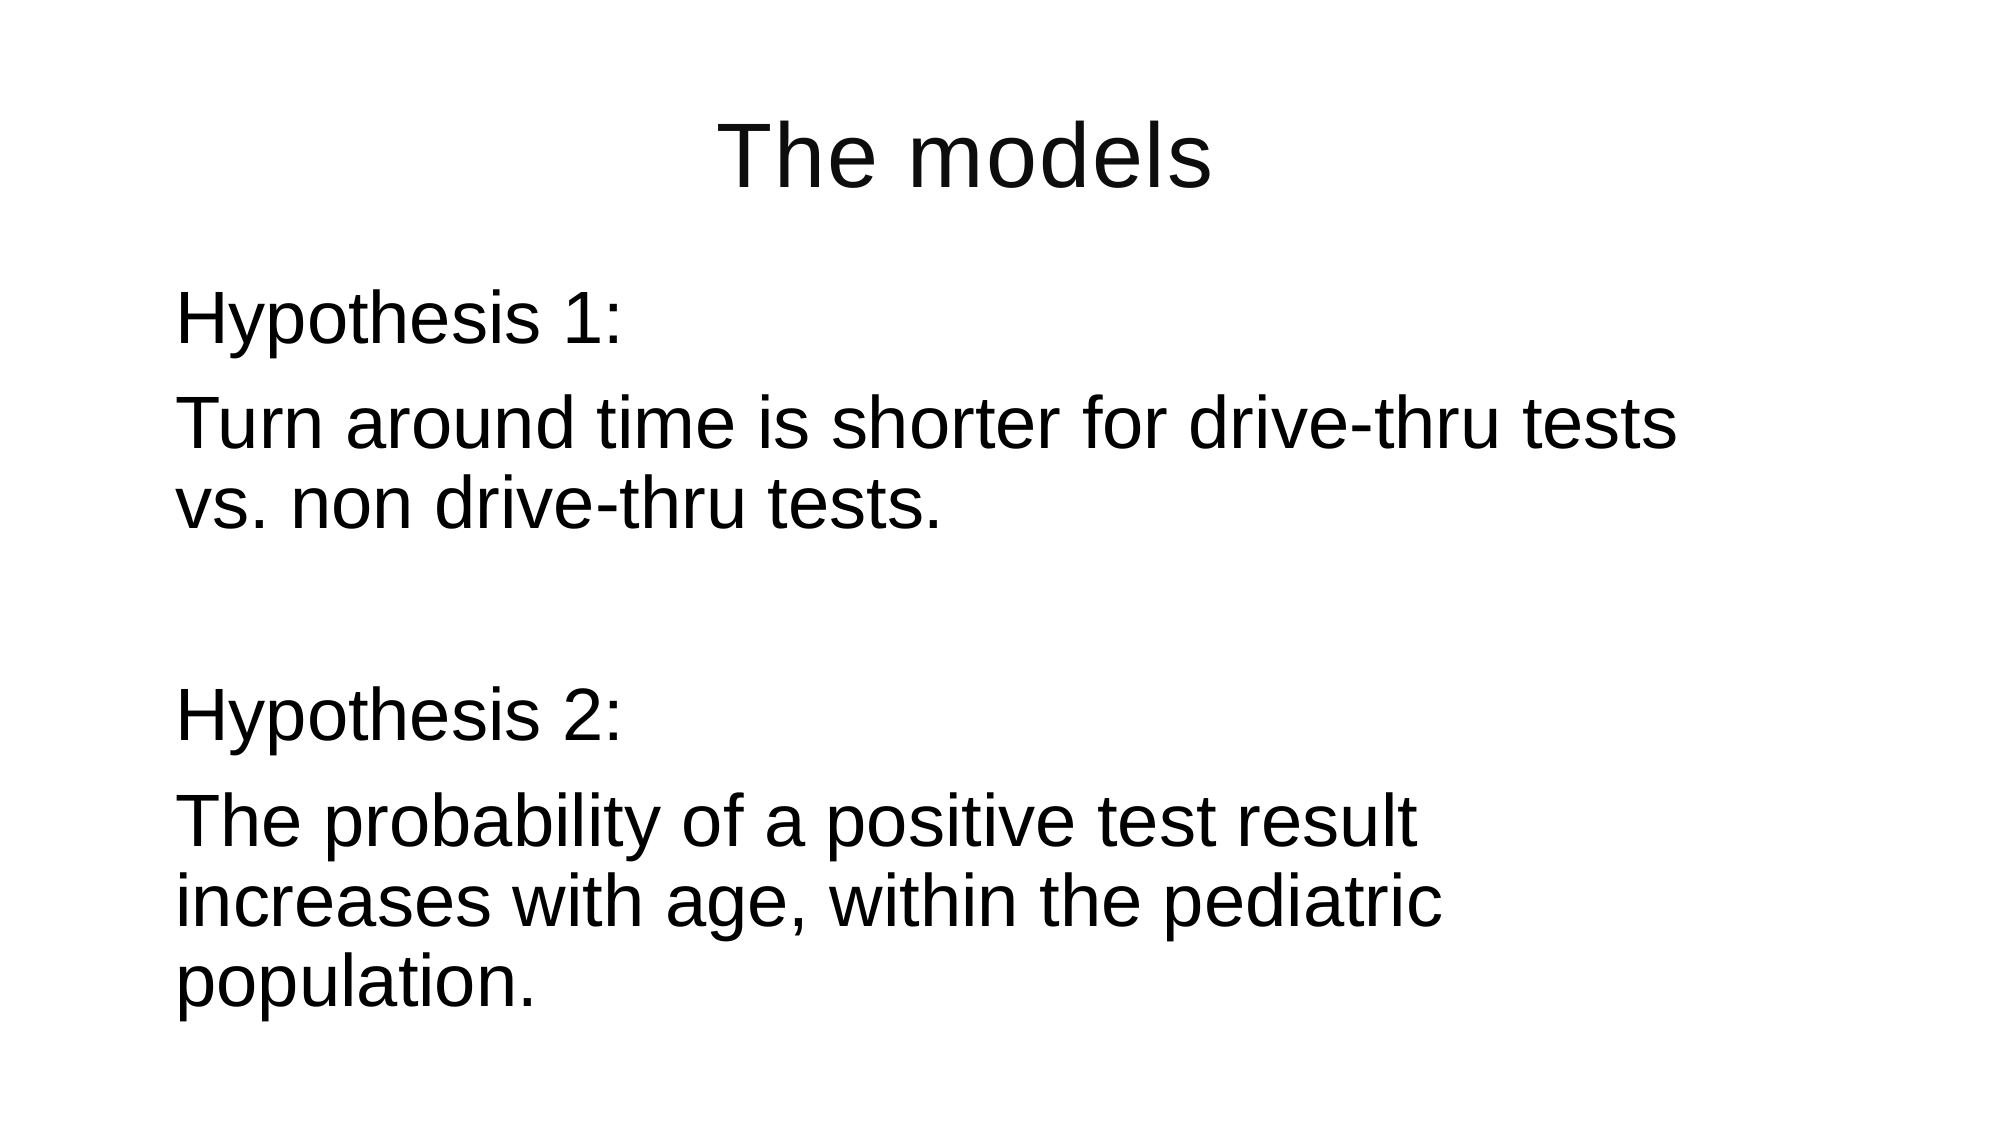

# The models
Hypothesis 1:
Turn around time is shorter for drive-thru tests vs. non drive-thru tests.

Hypothesis 2:
The probability of a positive test result increases with age, within the pediatric population.